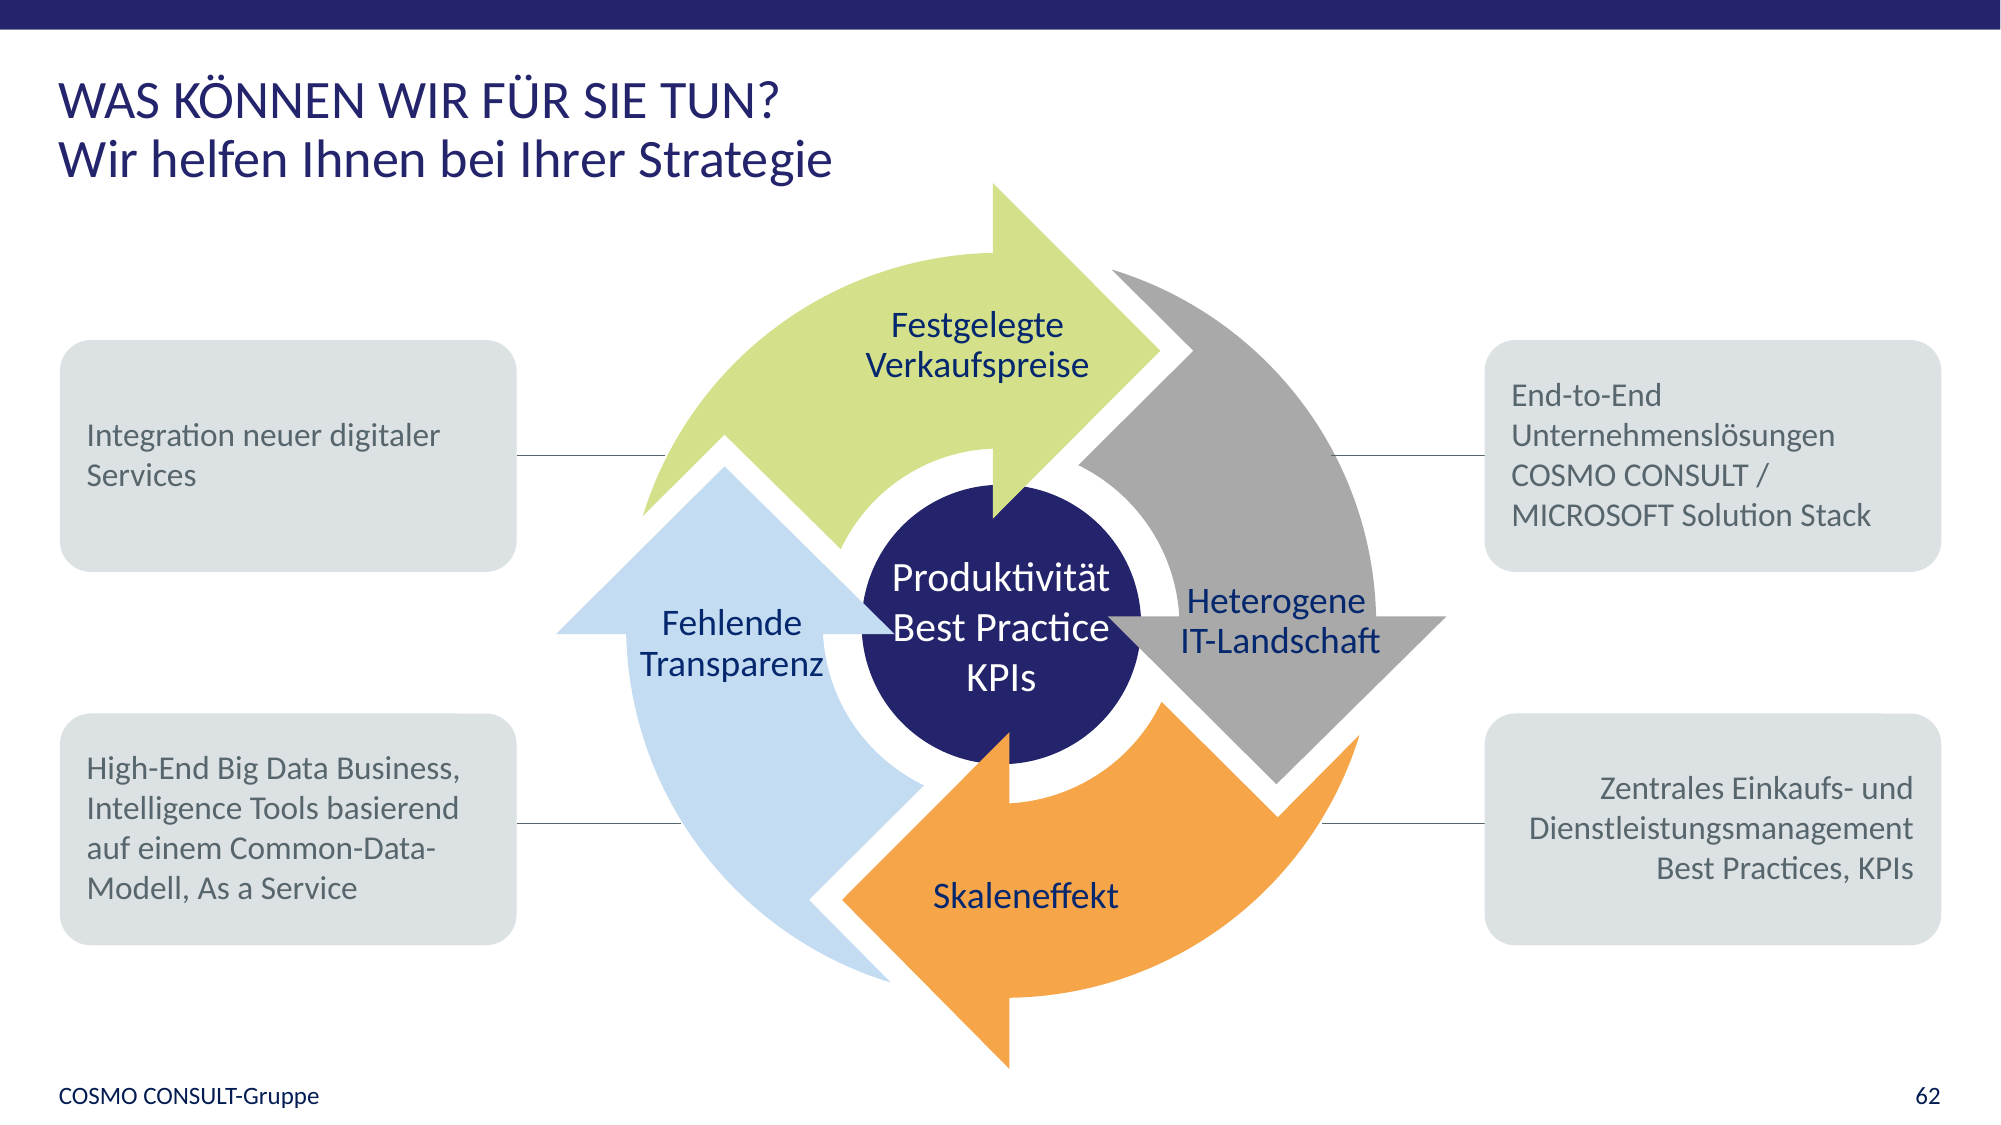

# WAS KÖNNEN WIR FÜR SIE TUN? Wir helfen Ihnen bei Ihrer Strategie

Festgelegte
Verkaufspreise
Integration neuer digitaler Services
End-to-End Unternehmenslösungen
COSMO CONSULT / MICROSOFT Solution Stack
Produktivität
Best Practice
KPIs
Heterogene
IT-Landschaft
Fehlende Transparenz
High-End Big Data Business, Intelligence Tools basierend auf einem Common-Data-Modell, As a Service
Zentrales Einkaufs- und Dienstleistungsmanagement
Best Practices, KPIs
Skaleneffekt